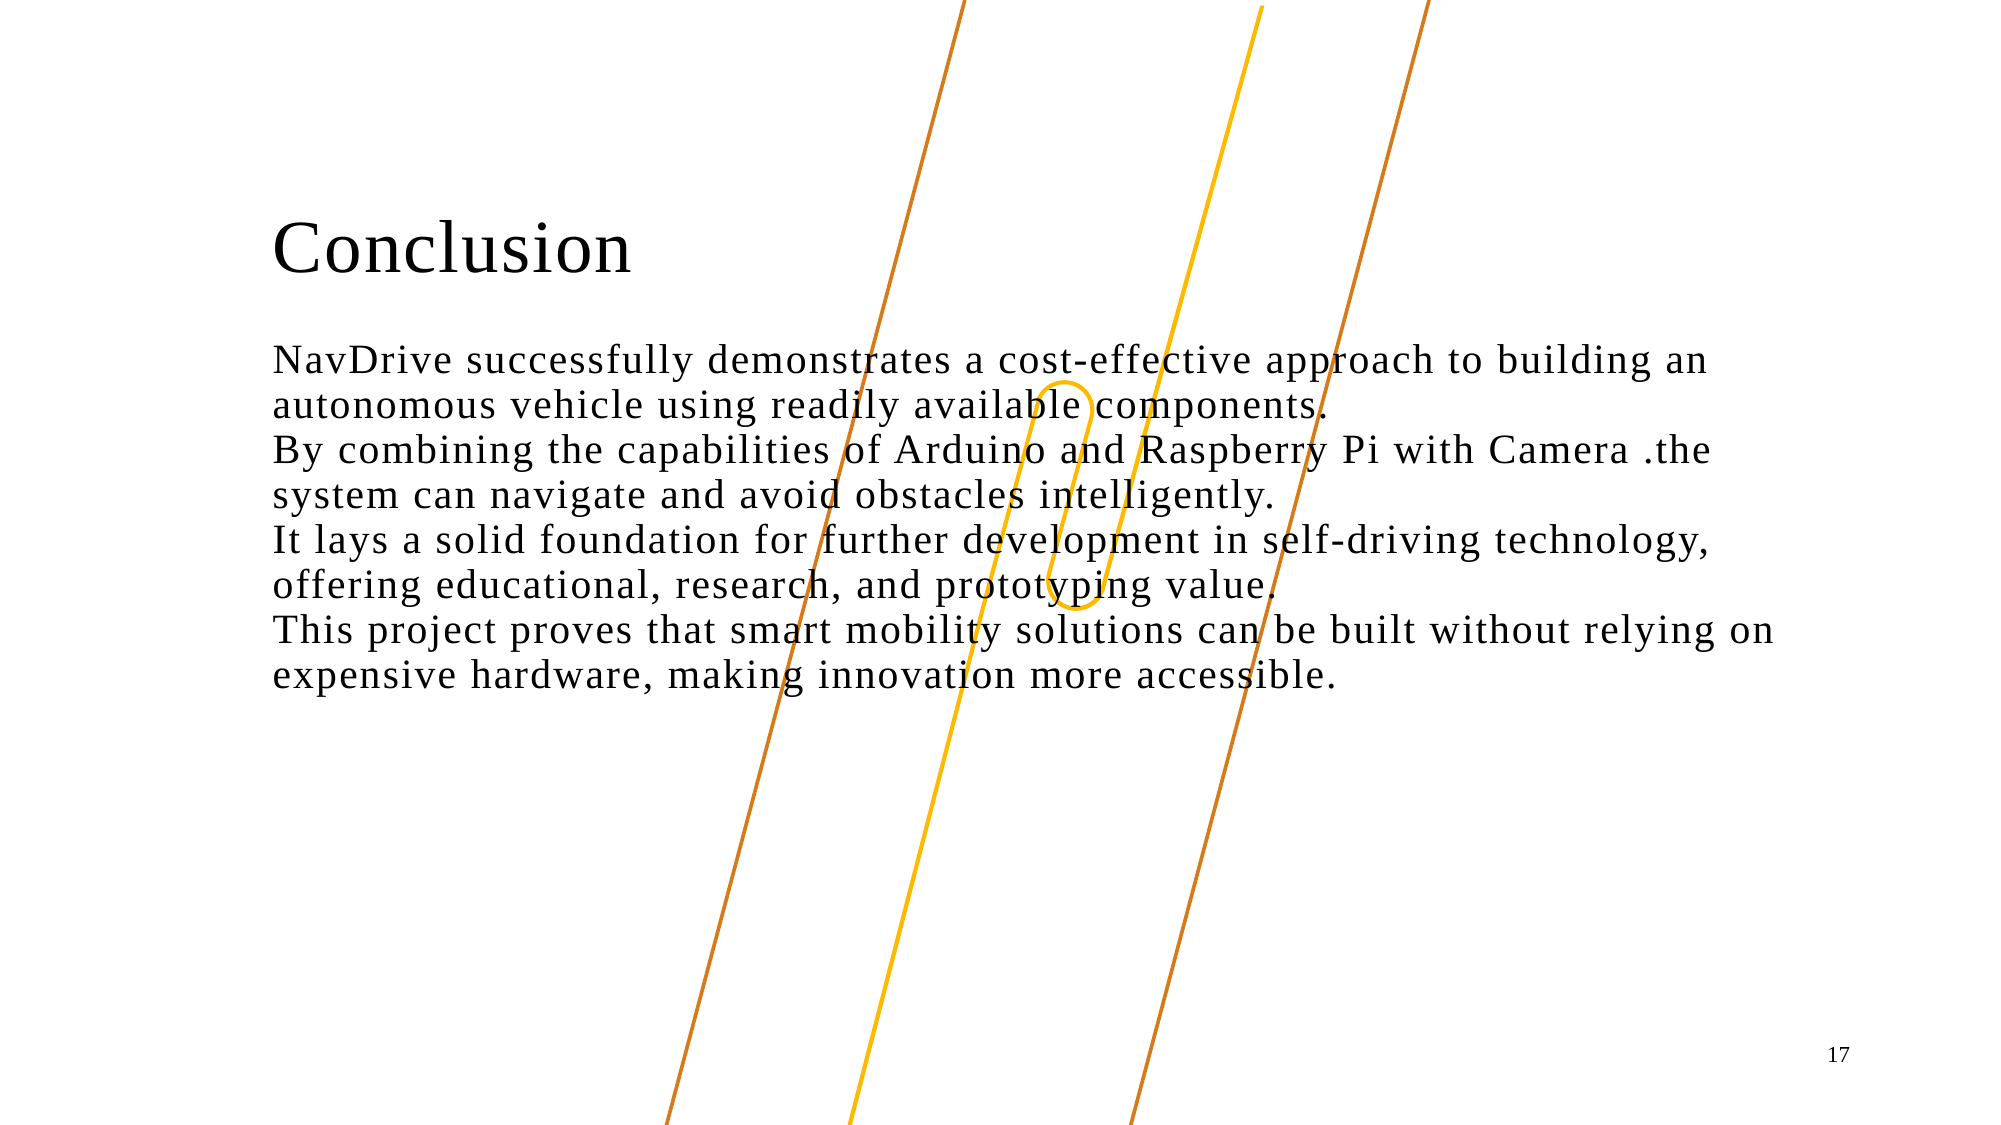

# Conclusion
NavDrive successfully demonstrates a cost-effective approach to building an autonomous vehicle using readily available components.
By combining the capabilities of Arduino and Raspberry Pi with Camera .the system can navigate and avoid obstacles intelligently.
It lays a solid foundation for further development in self-driving technology, offering educational, research, and prototyping value.
This project proves that smart mobility solutions can be built without relying on expensive hardware, making innovation more accessible.
17